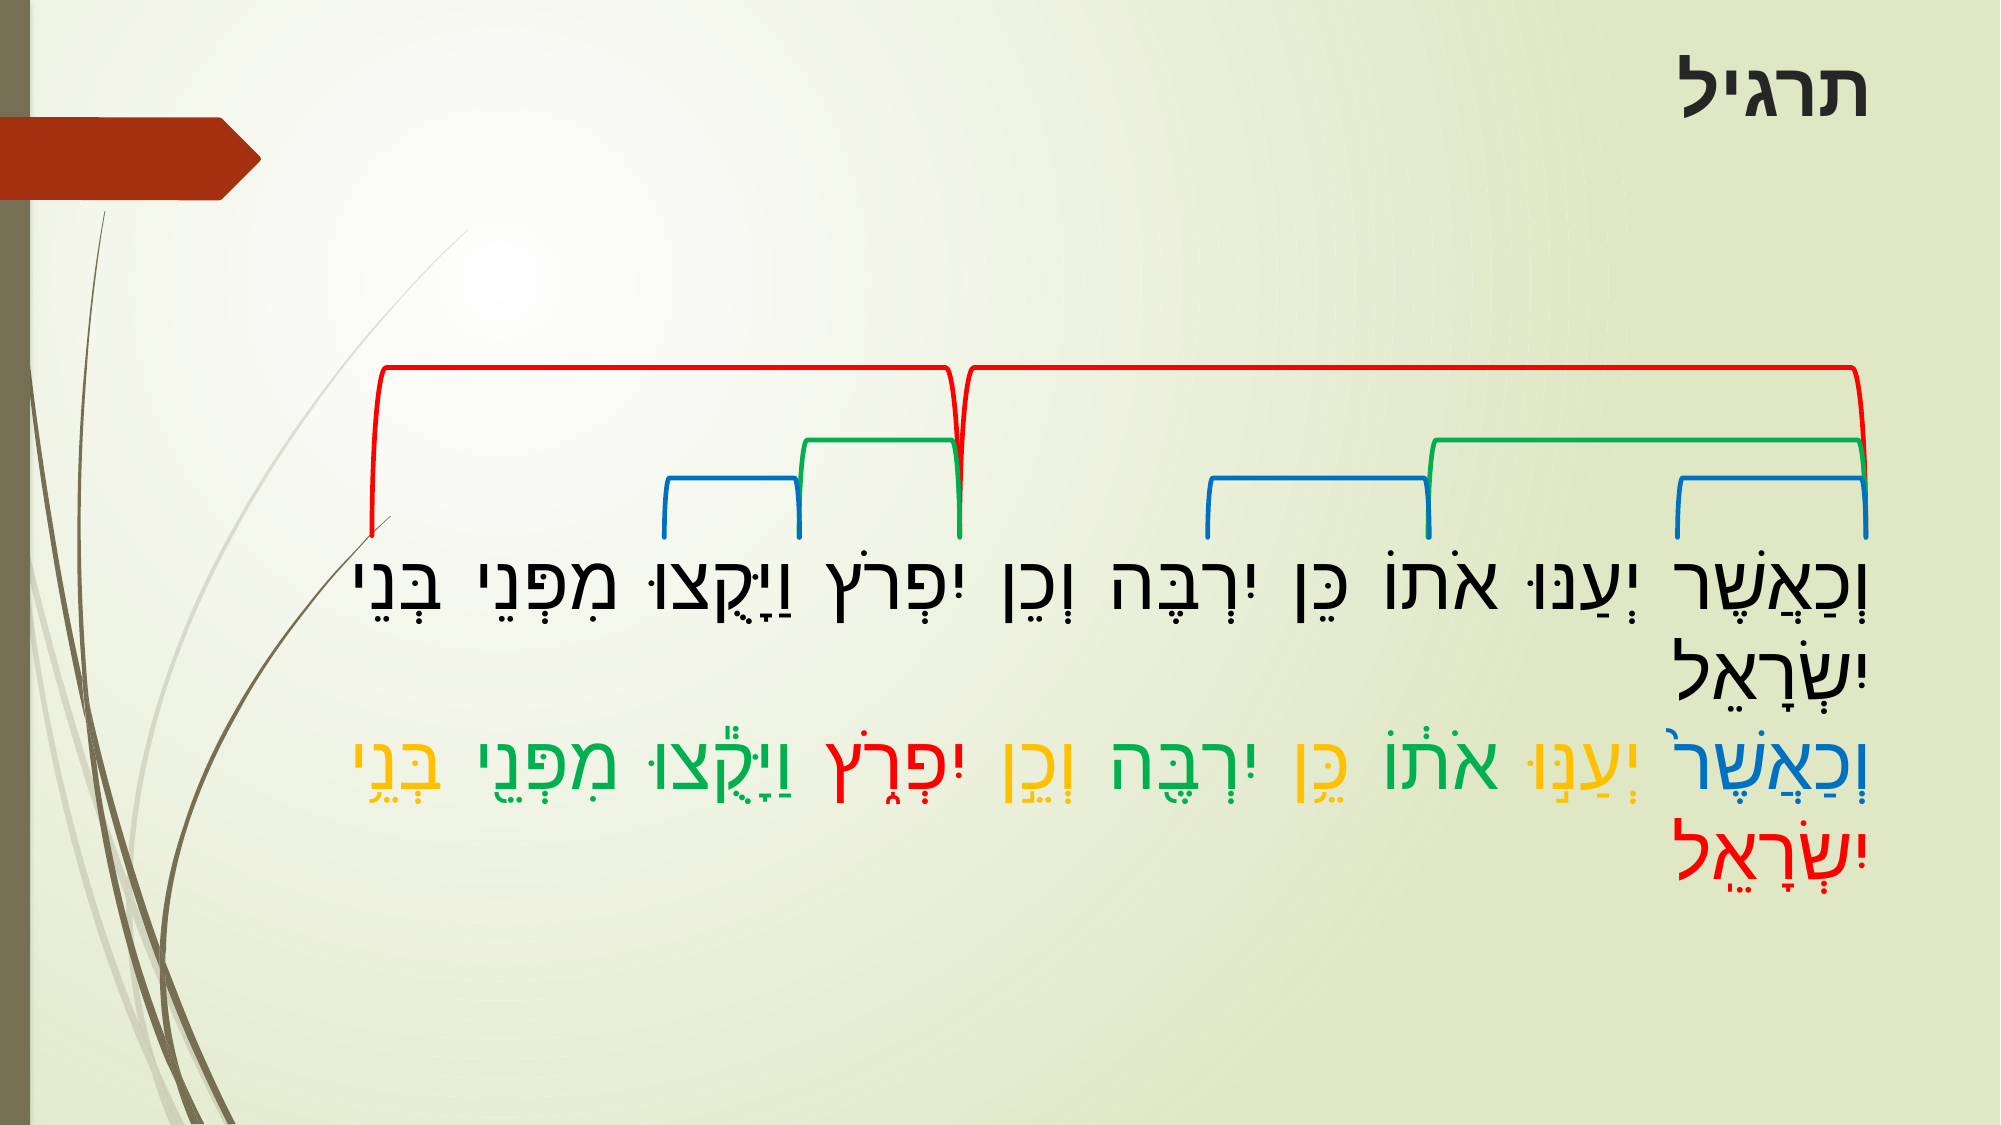

# תרגיל

וְכַאֲשֶׁר יְעַנּוּ אֹתוֹ כֵּן יִרְבֶּה וְכֵן יִפְרֹץ וַיָּקֻצוּ מִפְּנֵי בְּנֵי יִשְׂרָאֵל
וְכַאֲשֶׁר֙ יְעַנּ֣וּ אֹת֔וֹ כֵּ֥ן יִרְבֶּ֖ה וְכֵ֣ן יִפְרֹ֑ץ וַיָּקֻ֕צוּ מִפְּנֵ֖י בְּנֵ֥י יִשְׂרָאֵֽל